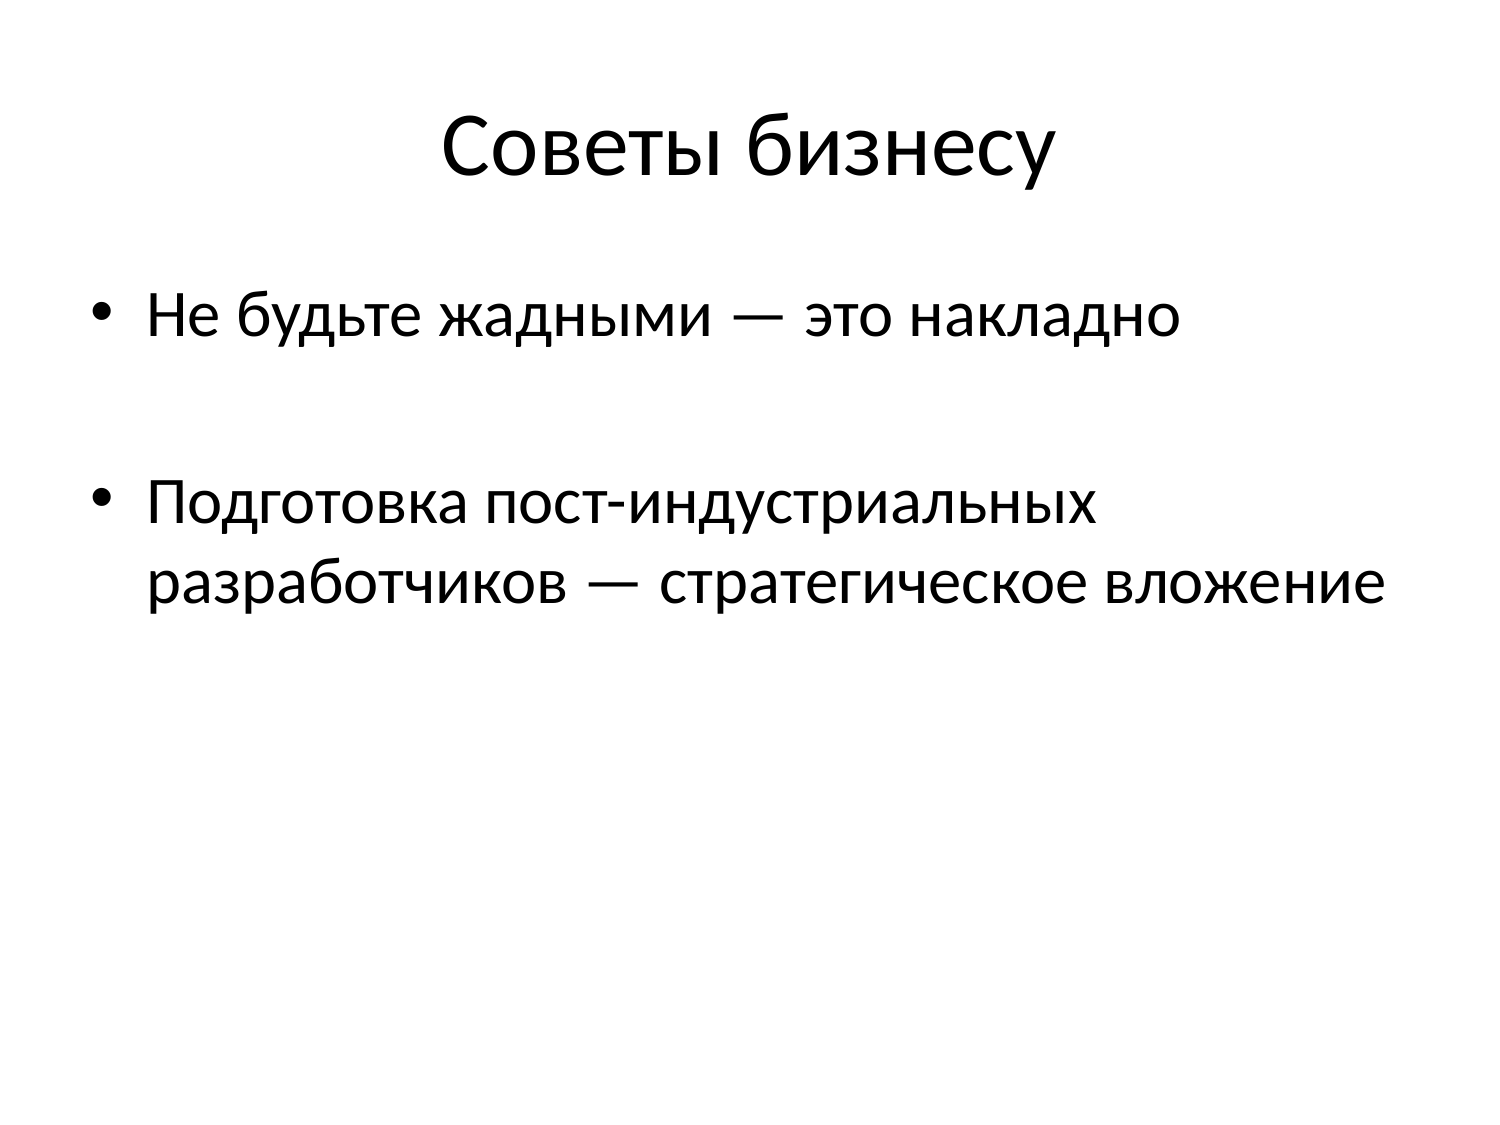

# Советы бизнесу
Не будьте жадными — это накладно

Подготовка пост-индустриальных разработчиков — стратегическое вложение